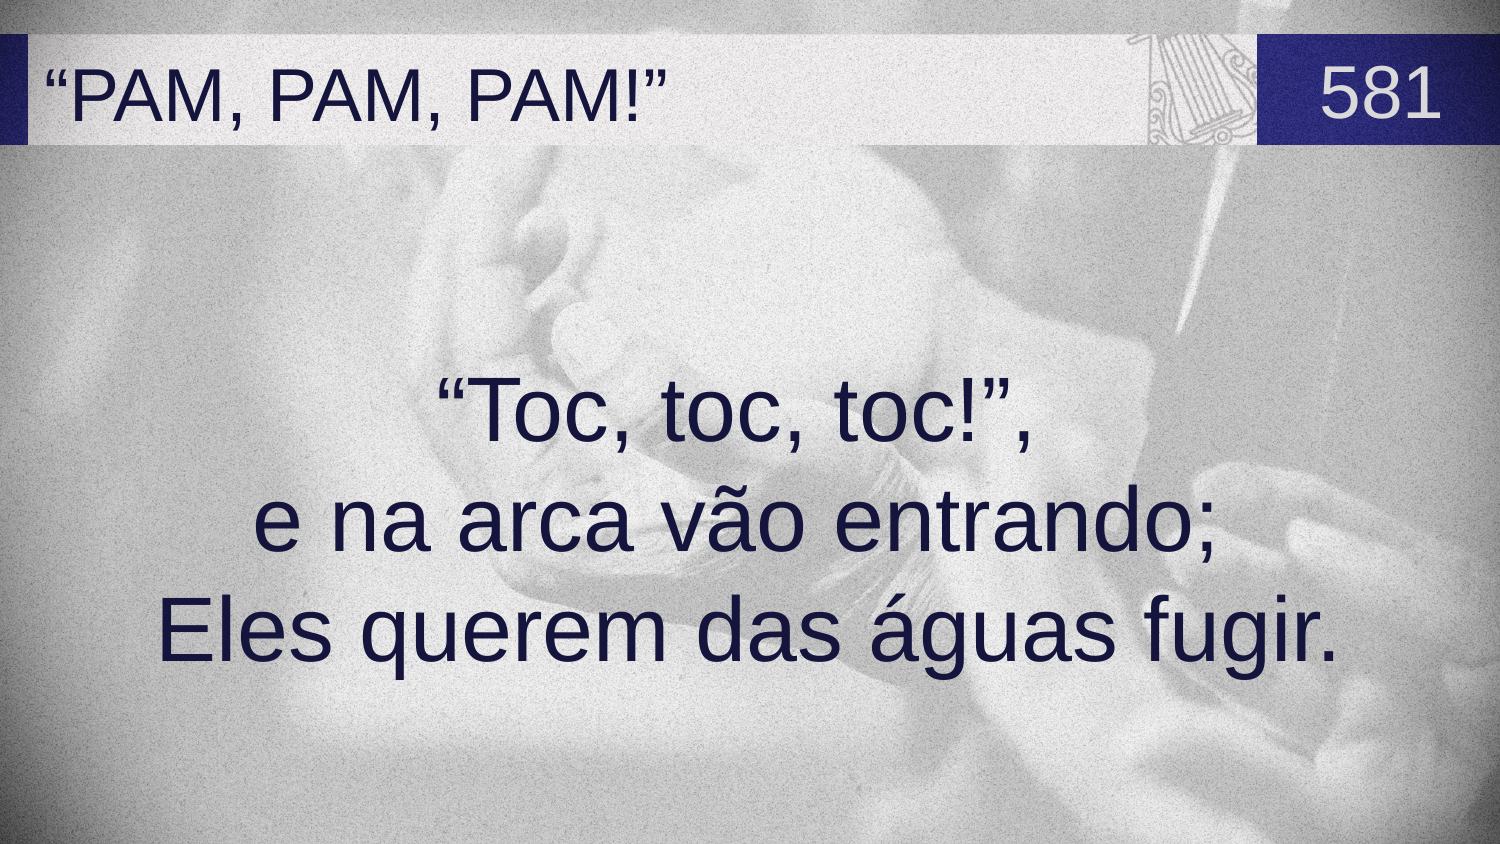

# “PAM, PAM, PAM!”
581
“Toc, toc, toc!”,
e na arca vão entrando;
Eles querem das águas fugir.